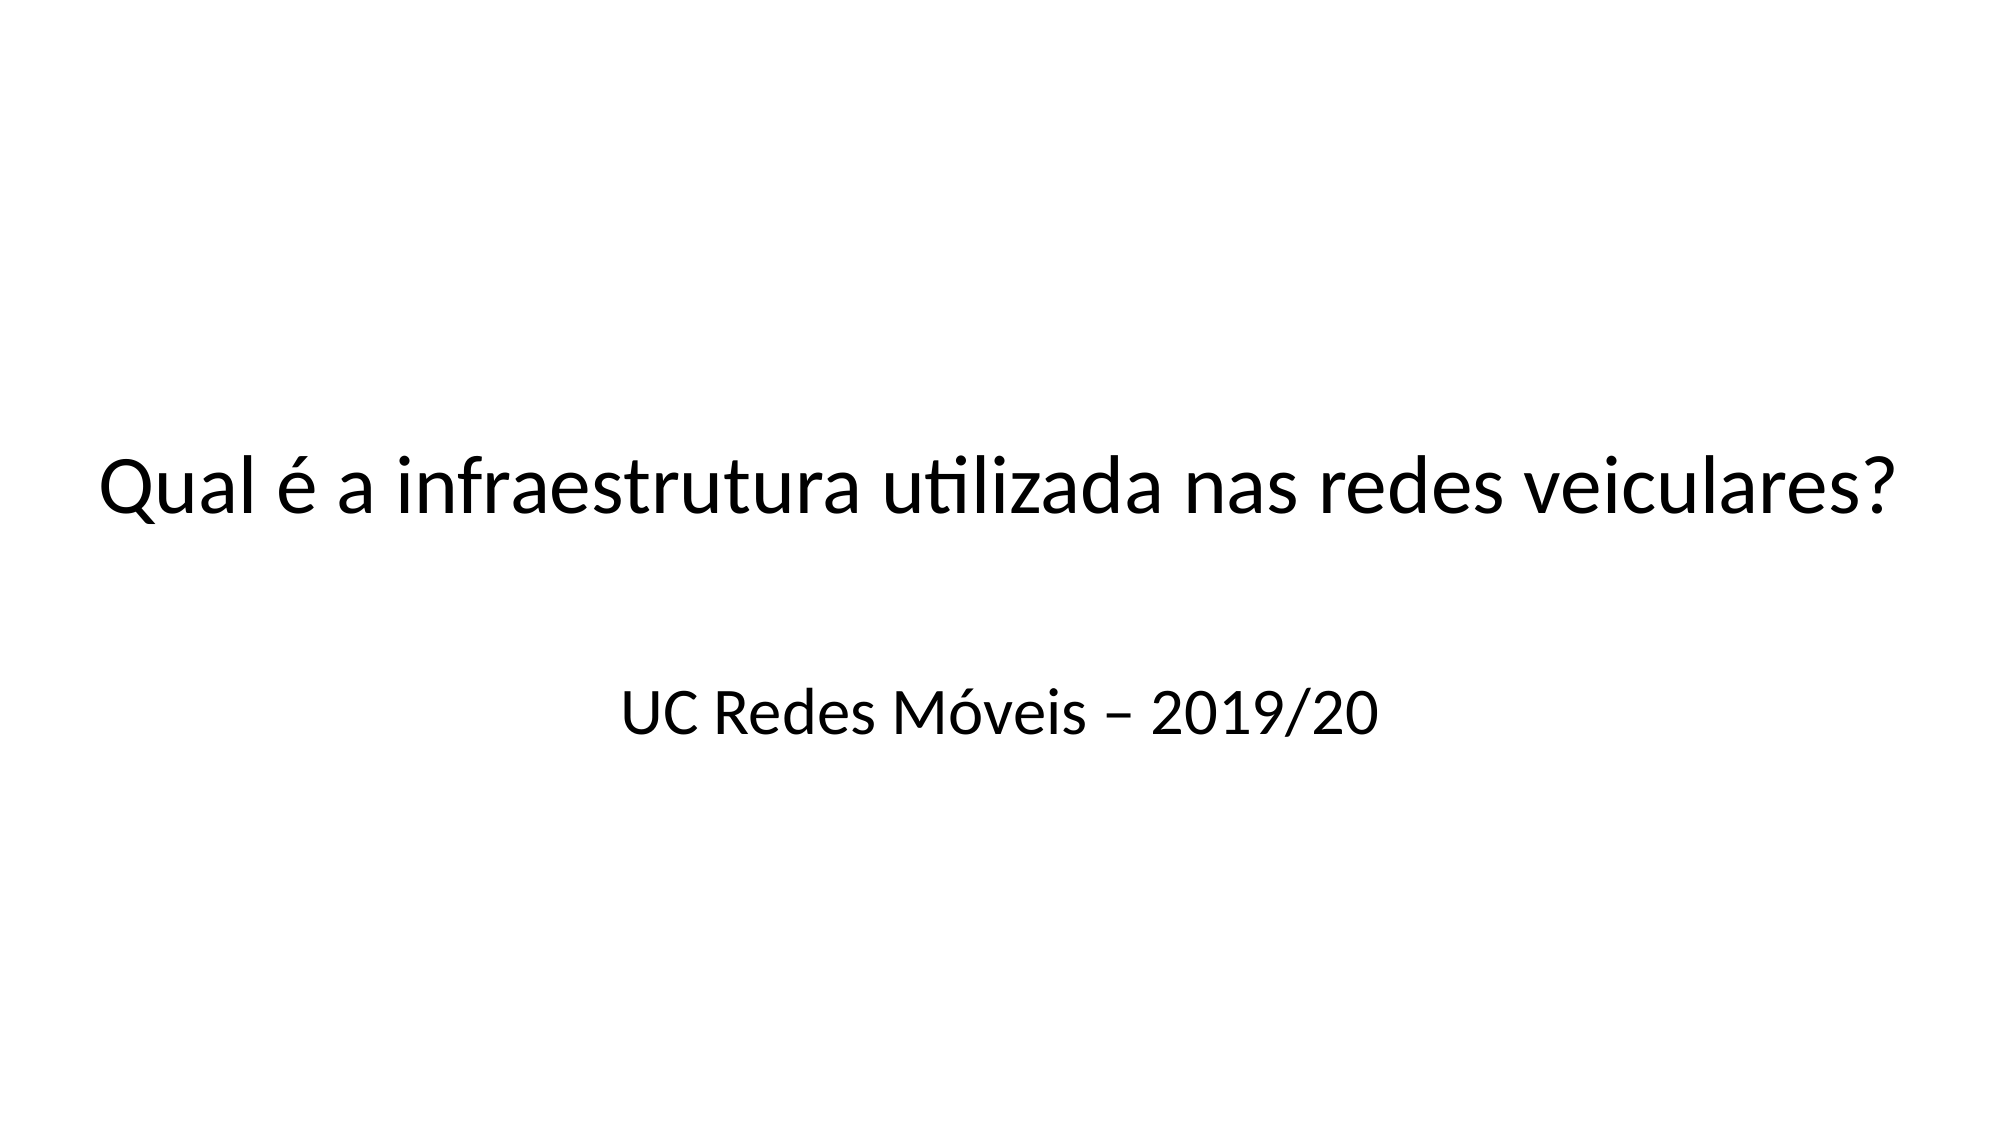

# Qual é a infraestrutura utilizada nas redes veiculares?
UC Redes Móveis – 2019/20